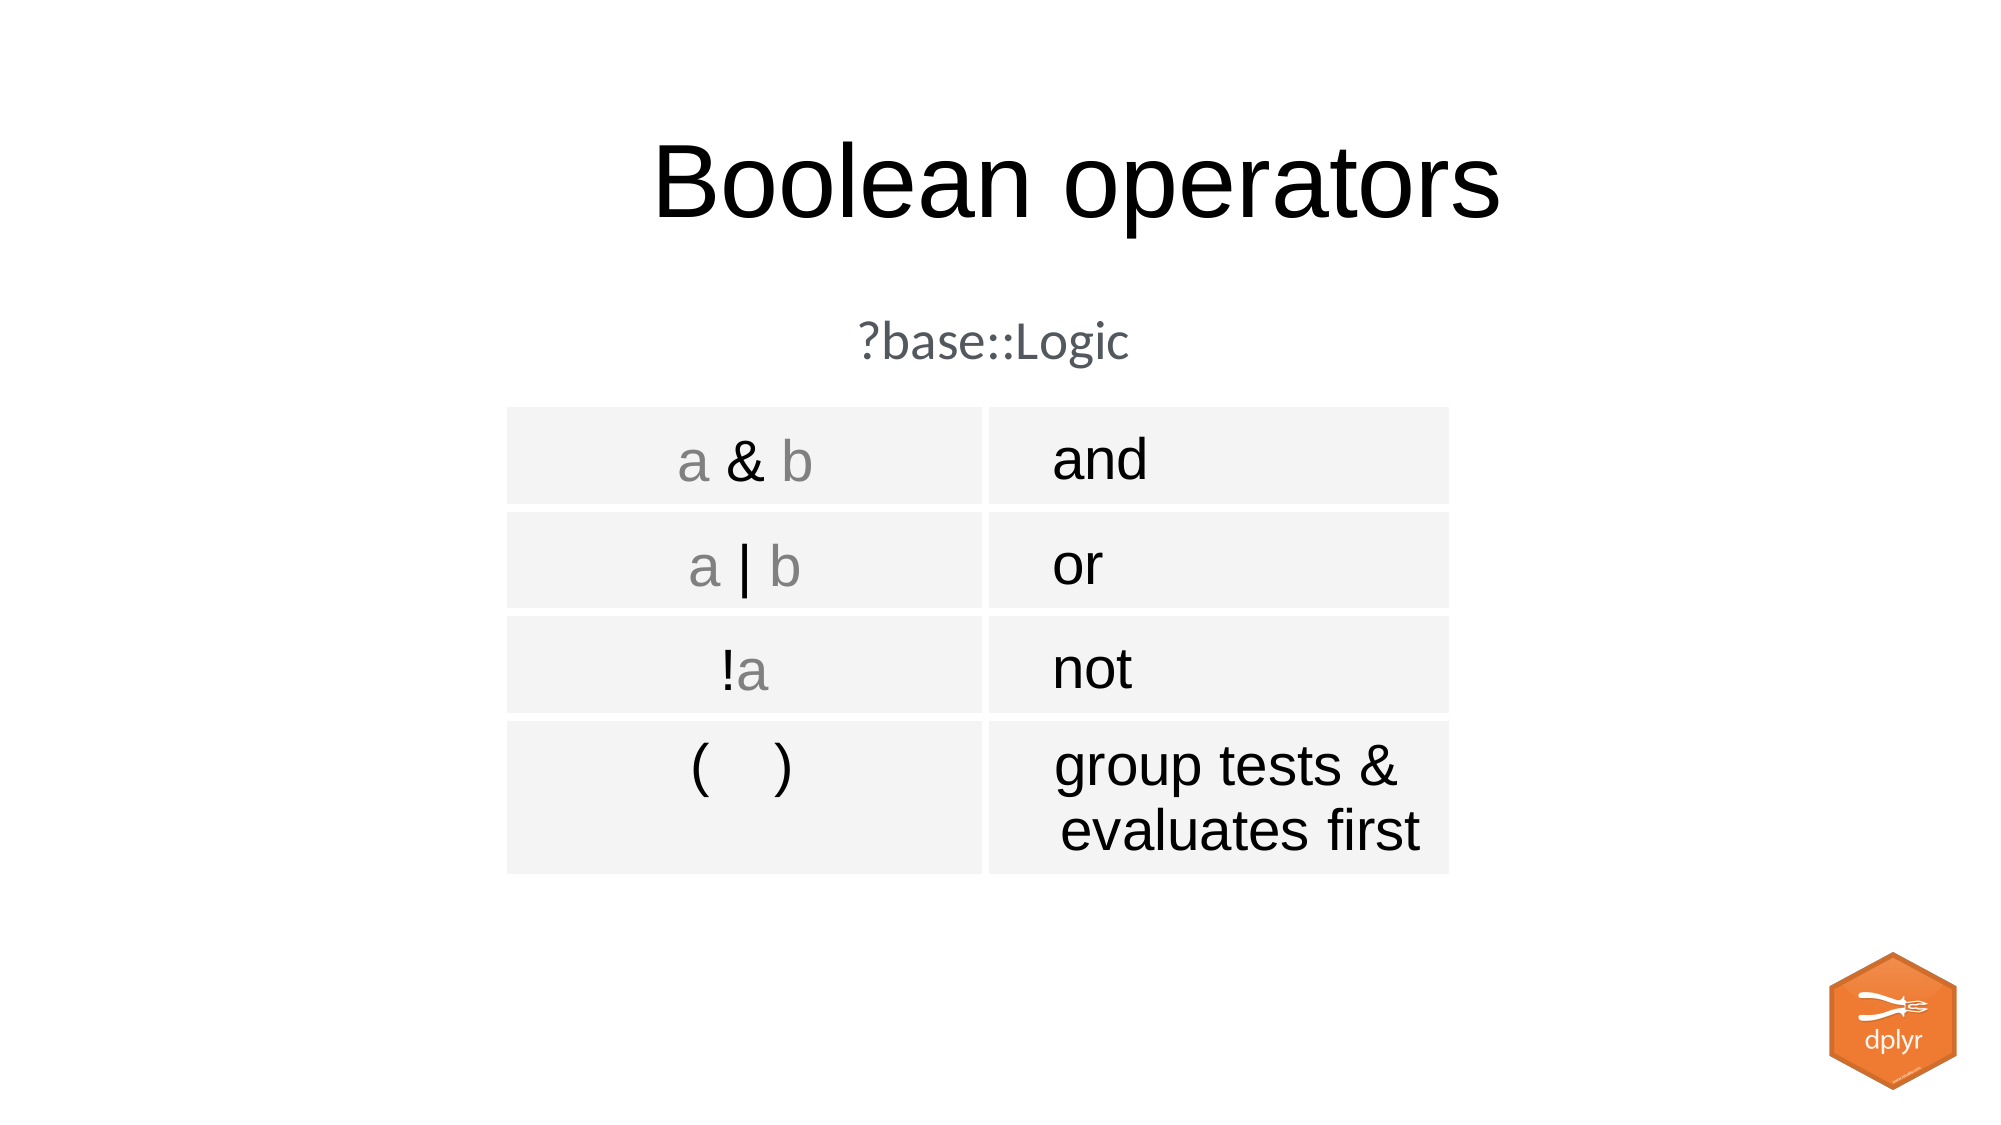

# Boolean operators
?base::Logic
| a & b | and |
| --- | --- |
| a | b | or |
| !a | not |
| ( ) | group tests & evaluates first |

34